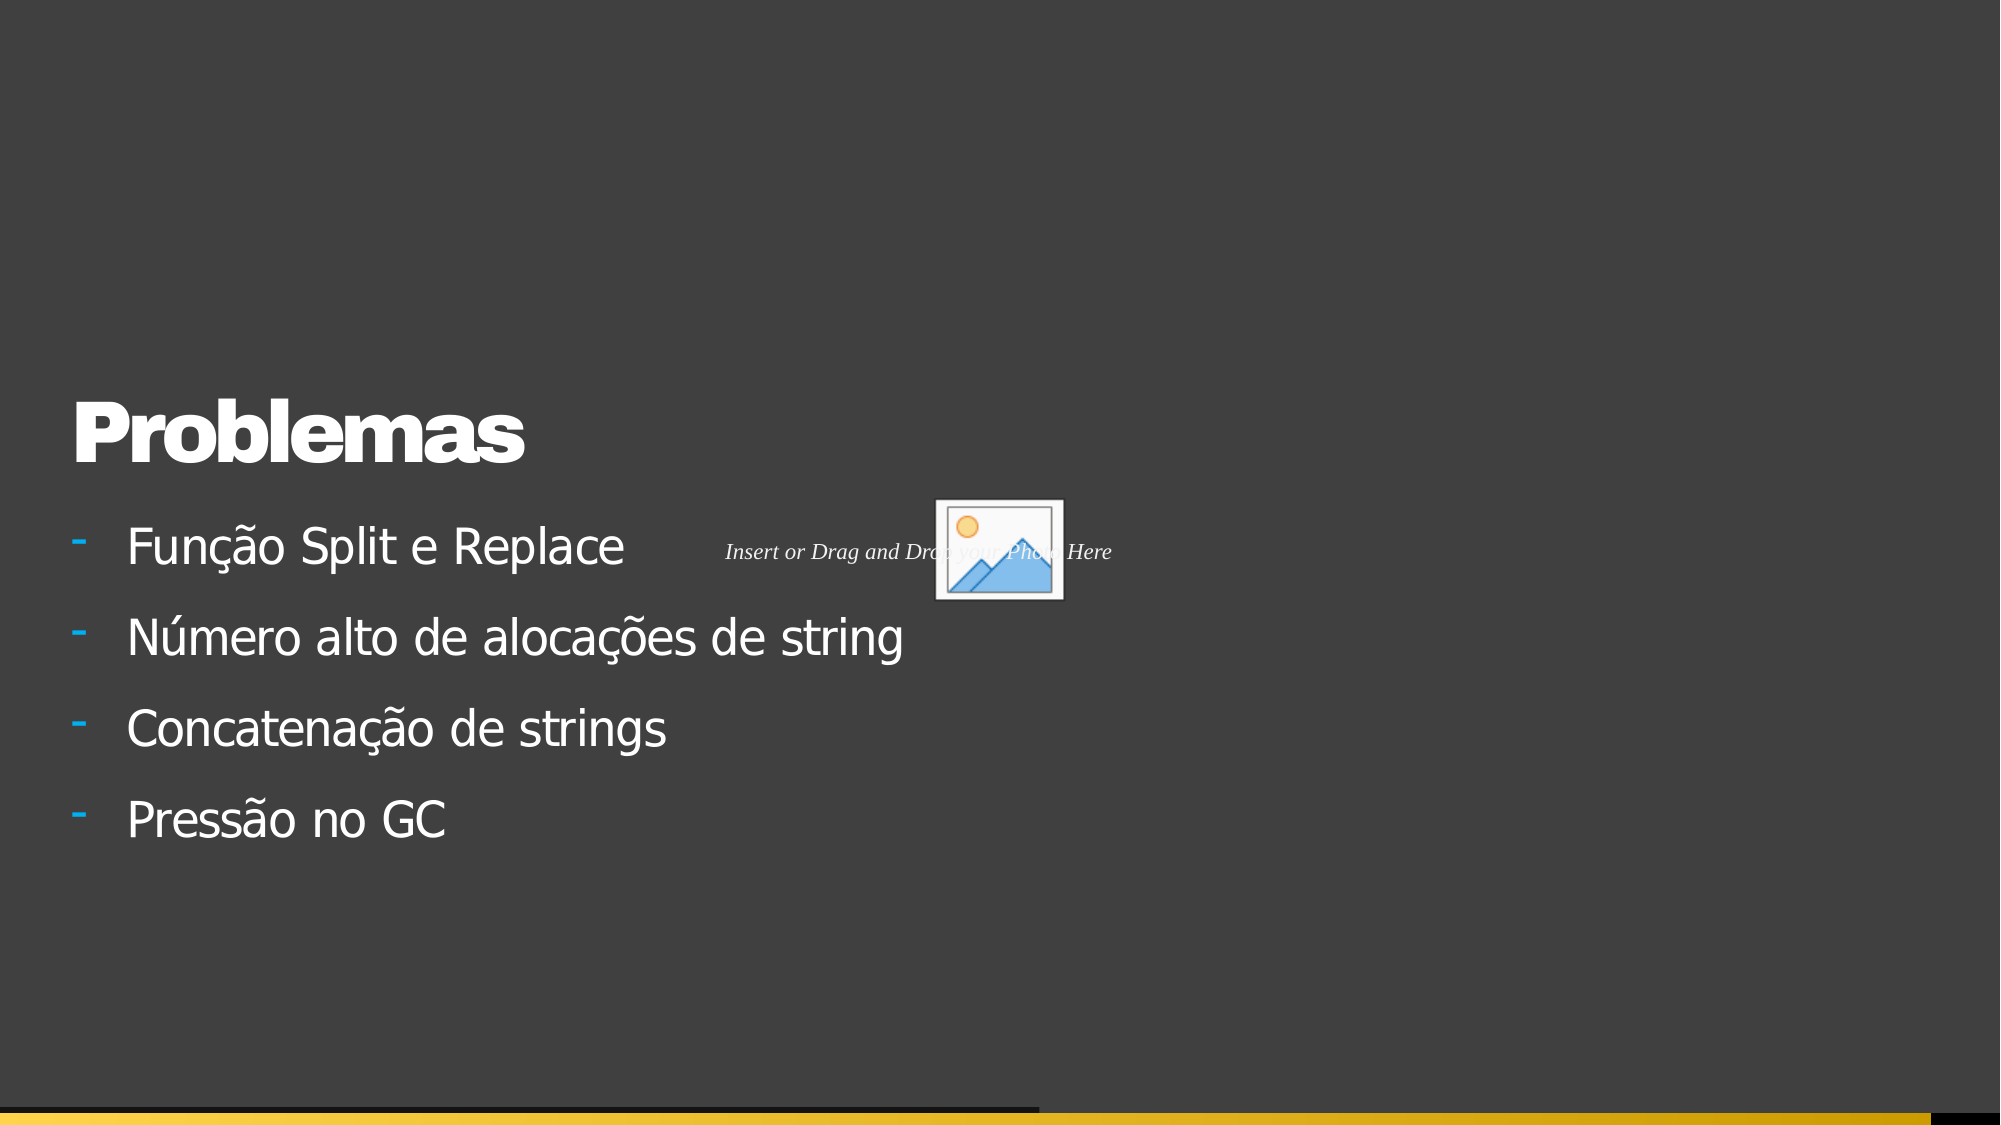

# Problemas
Função Split e Replace
Número alto de alocações de string
Concatenação de strings
Pressão no GC